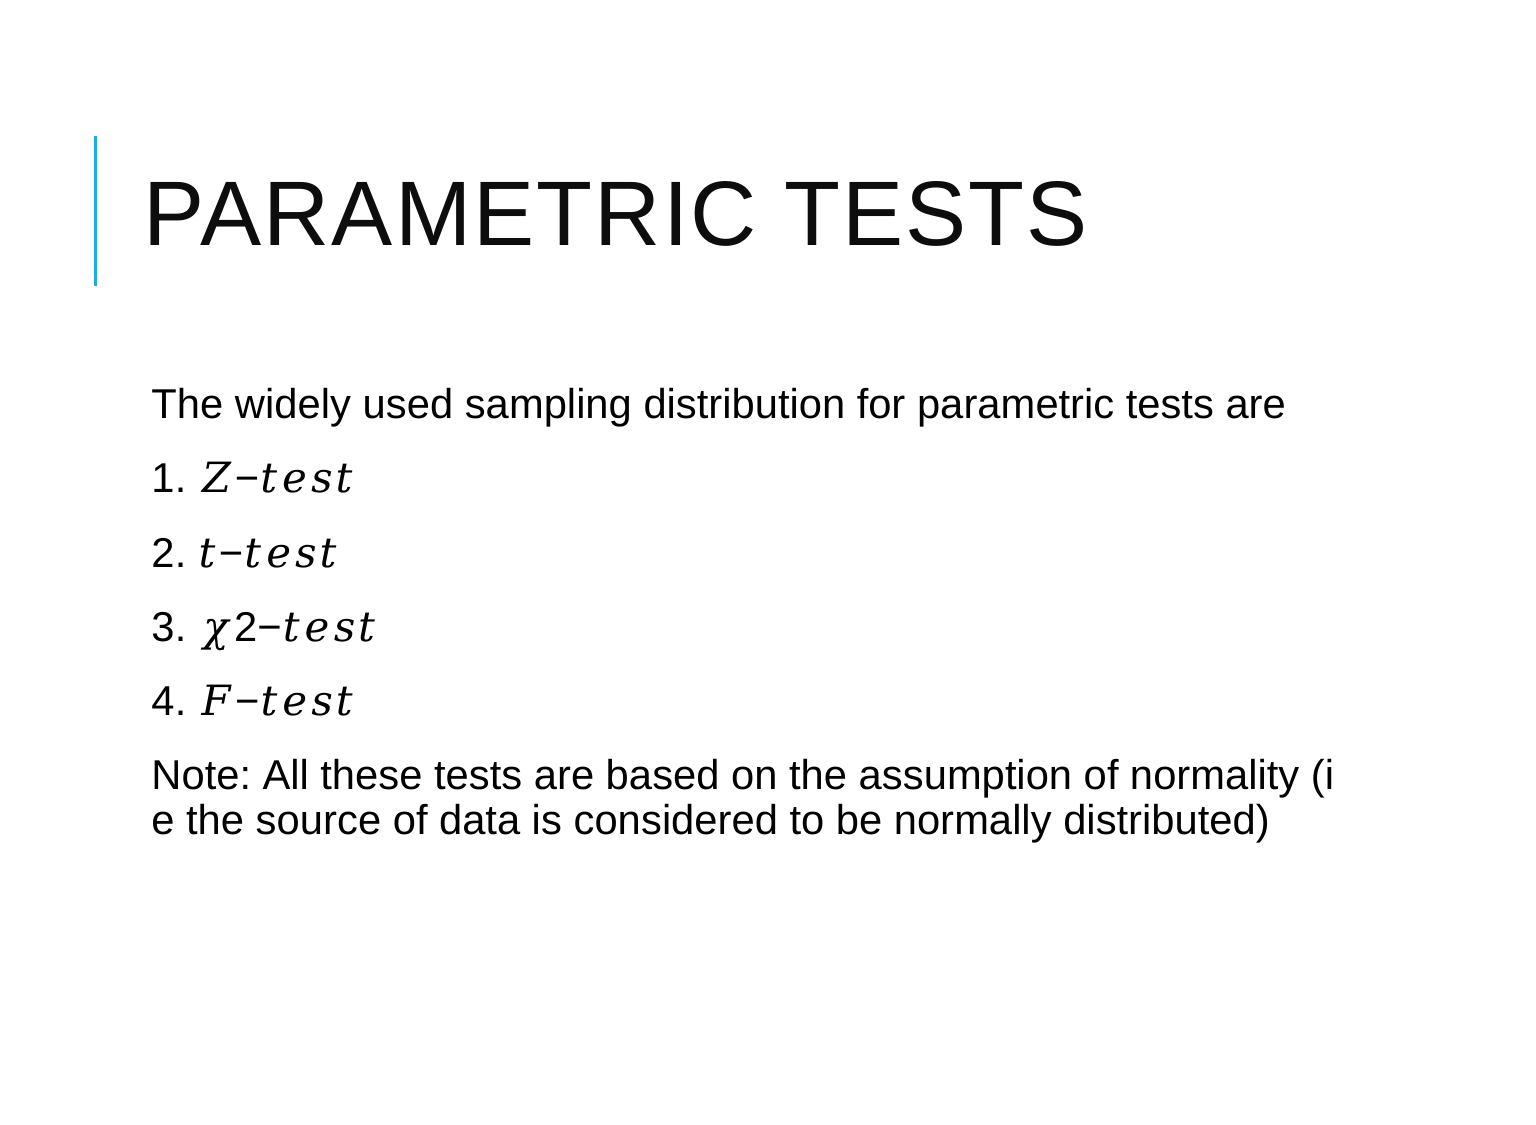

# Parametric Tests
The widely used sampling distribution for parametric tests are
1. 𝑍−𝑡𝑒𝑠𝑡
2. 𝑡−𝑡𝑒𝑠𝑡
3. 𝜒2−𝑡𝑒𝑠𝑡
4. 𝐹−𝑡𝑒𝑠𝑡
Note: All these tests are based on the assumption of normality (i e the source of data is considered to be normally distributed)